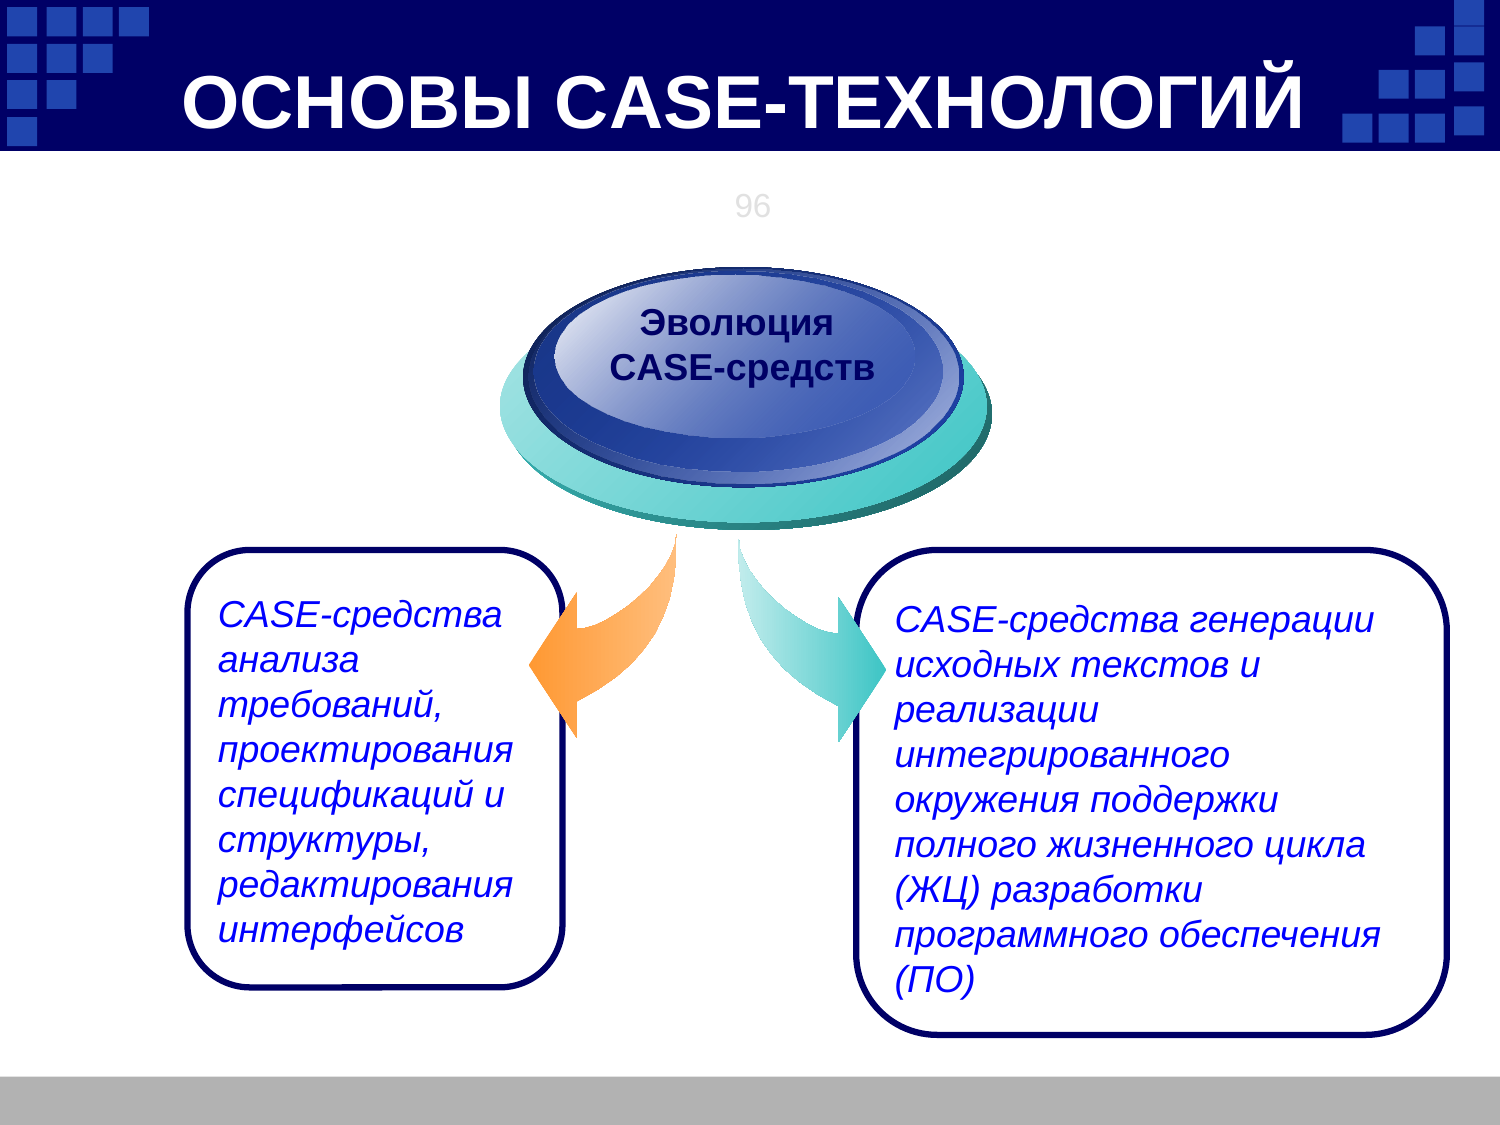

ОСНОВЫ СASE-ТЕХНОЛОГИЙ
96

Эволюция
CASE-средств

CASE-средства анализа требований, проектирования спецификаций и структуры, редактирования интерфейсов
CASE-средства генерации исходных текстов и реализации интегрированного окружения поддержки полного жизненного цикла (ЖЦ) разработки программного обеспечения (ПО)